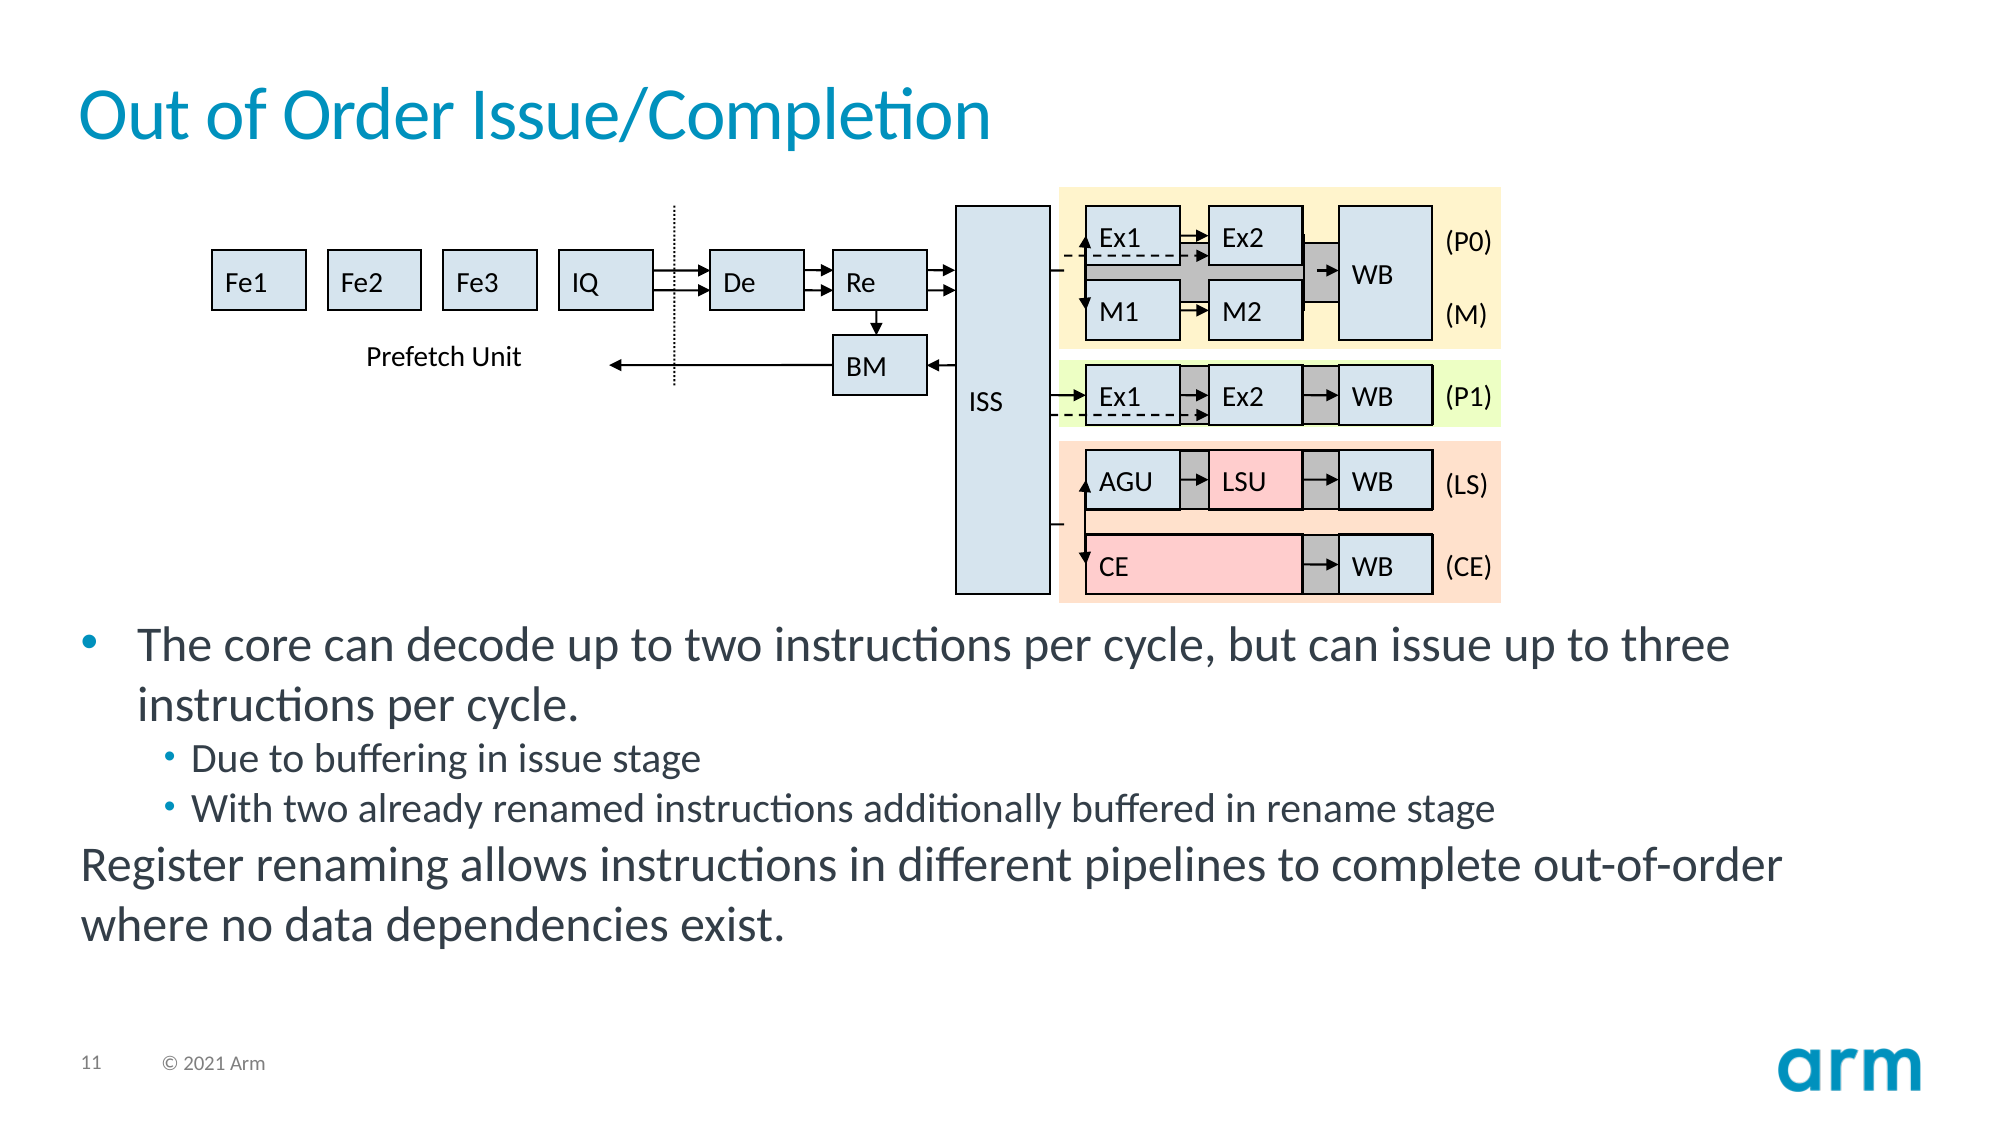

# Out of Order Issue/Completion

ISS
Ex1
Ex2
WB
(P0)

Fe1
Fe2
Fe3
IQ
De
Re

M1
M2
(M)

Prefetch Unit
BM

Ex1
Ex2

WB

(P1)

AGU
LSU
WB

(LS)

CE
WB

(CE)

The core can decode up to two instructions per cycle, but can issue up to three instructions per cycle.
Due to buffering in issue stage
With two already renamed instructions additionally buffered in rename stage
Register renaming allows instructions in different pipelines to complete out-of-order where no data dependencies exist.